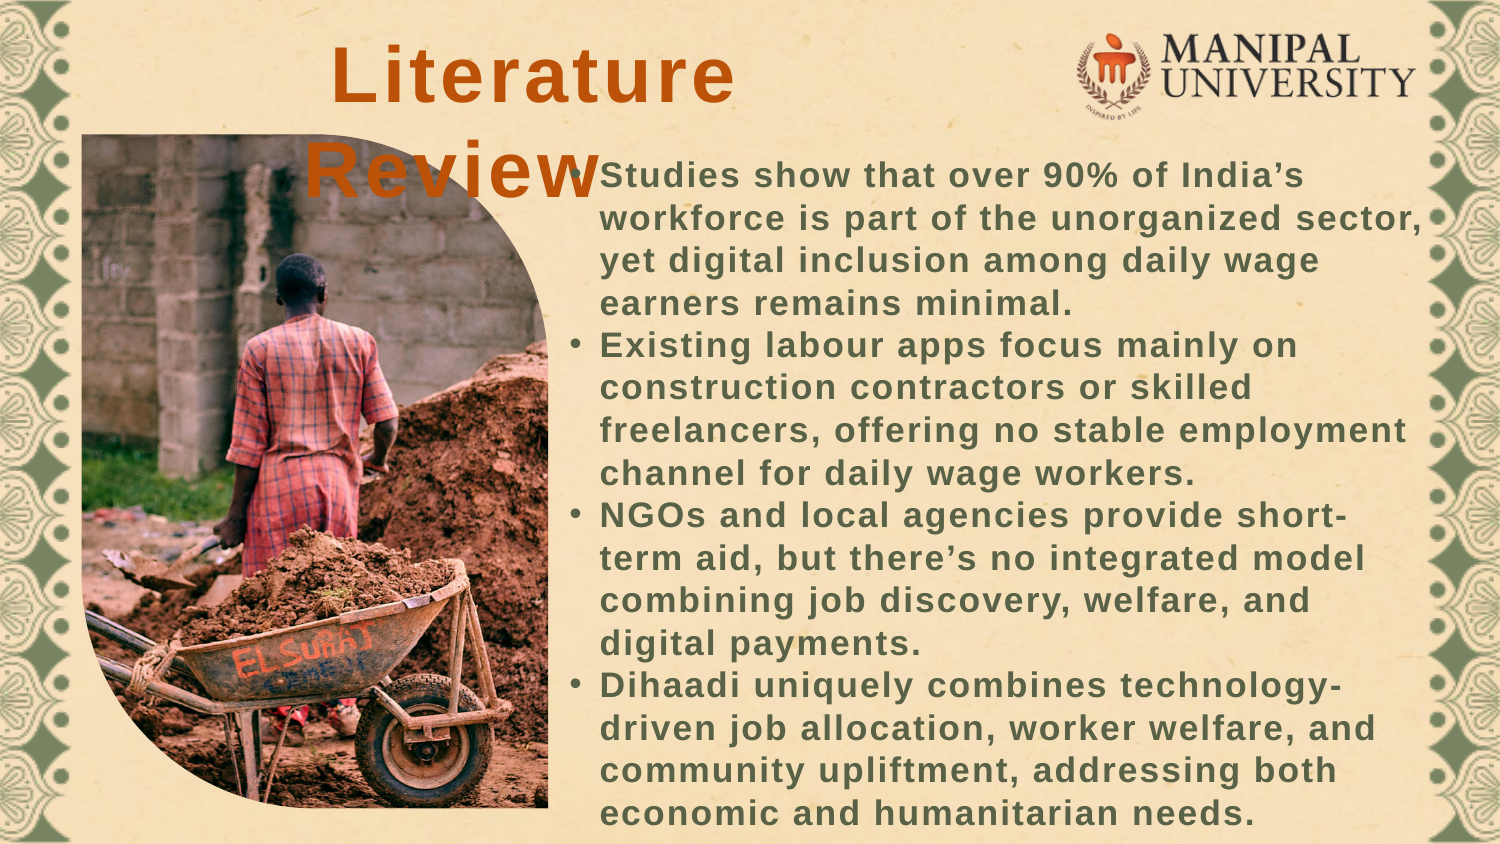

Literature Review

Studies show that over 90% of India’s workforce is part of the unorganized sector, yet digital inclusion among daily wage earners remains minimal.
Existing labour apps focus mainly on construction contractors or skilled freelancers, offering no stable employment channel for daily wage workers.
NGOs and local agencies provide short-term aid, but there’s no integrated model combining job discovery, welfare, and digital payments.
Dihaadi uniquely combines technology-driven job allocation, worker welfare, and community upliftment, addressing both economic and humanitarian needs.